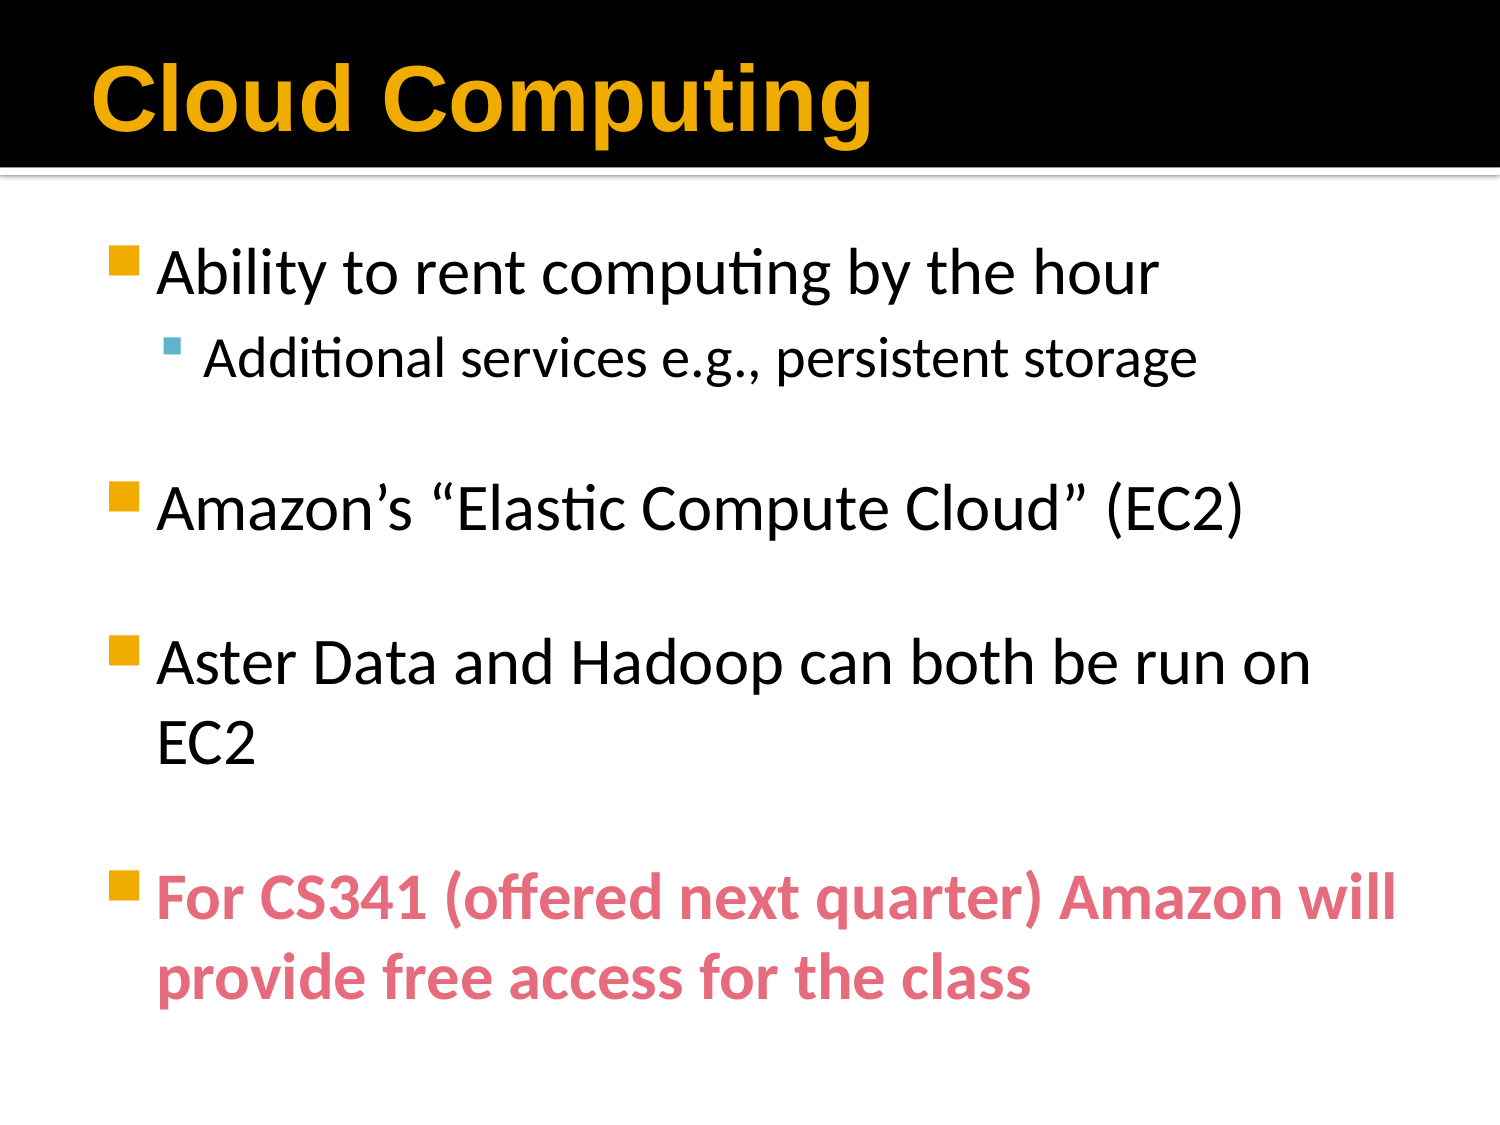

# Cloud Computing
Ability to rent computing by the hour
Additional services e.g., persistent storage

Amazon’s “Elastic Compute Cloud” (EC2)

Aster Data and Hadoop can both be run on EC2

For CS341 (offered next quarter) Amazon will provide free access for the class